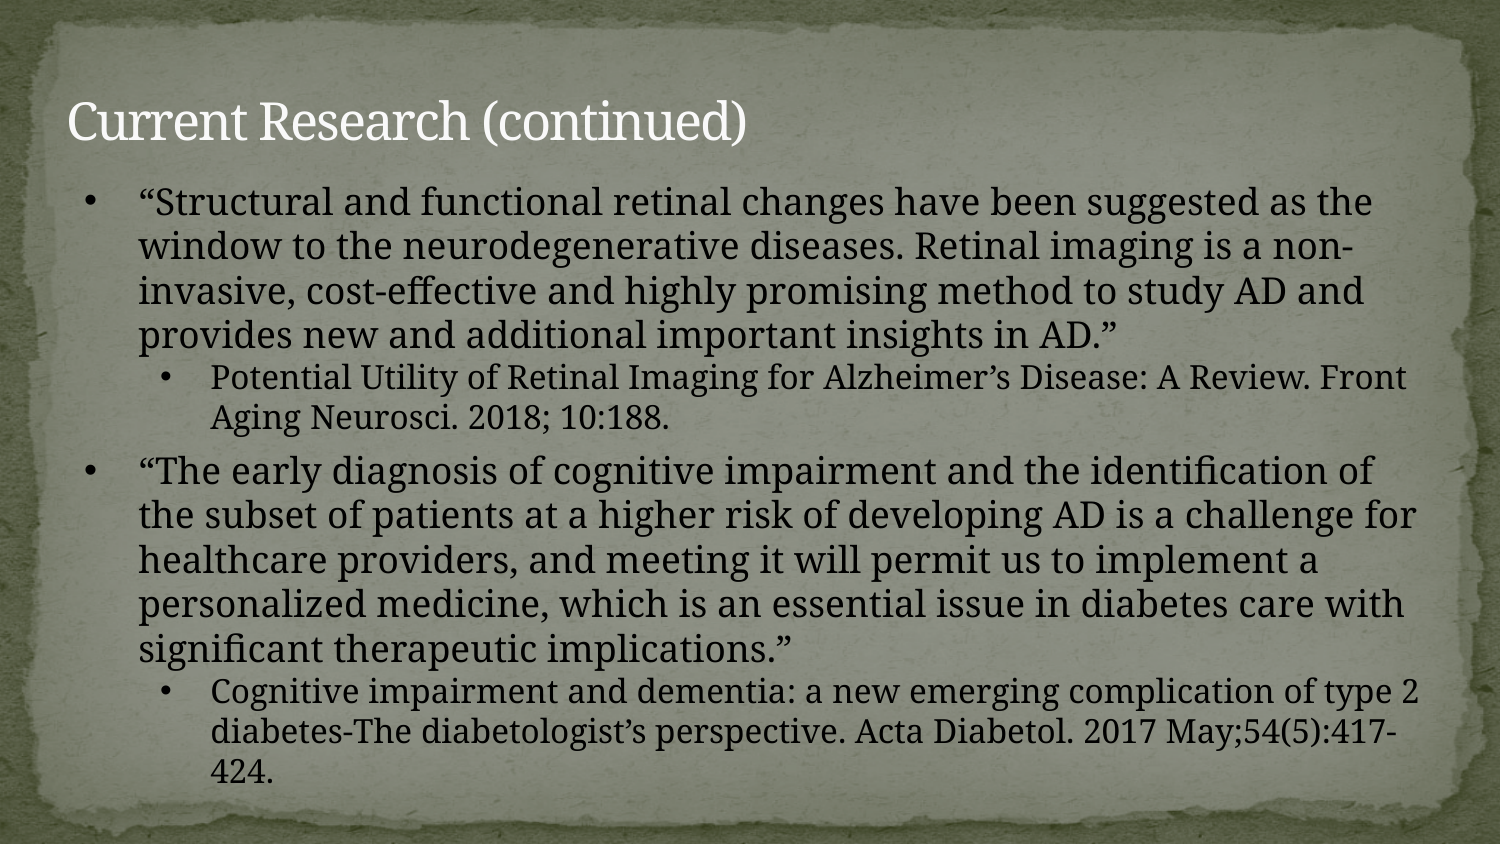

# Current Research (continued)
“Structural and functional retinal changes have been suggested as the window to the neurodegenerative diseases. Retinal imaging is a non-invasive, cost-effective and highly promising method to study AD and provides new and additional important insights in AD.”
Potential Utility of Retinal Imaging for Alzheimer’s Disease: A Review. Front Aging Neurosci. 2018; 10:188.
“The early diagnosis of cognitive impairment and the identification of the subset of patients at a higher risk of developing AD is a challenge for healthcare providers, and meeting it will permit us to implement a personalized medicine, which is an essential issue in diabetes care with significant therapeutic implications.”
Cognitive impairment and dementia: a new emerging complication of type 2 diabetes-The diabetologist’s perspective. Acta Diabetol. 2017 May;54(5):417-424.